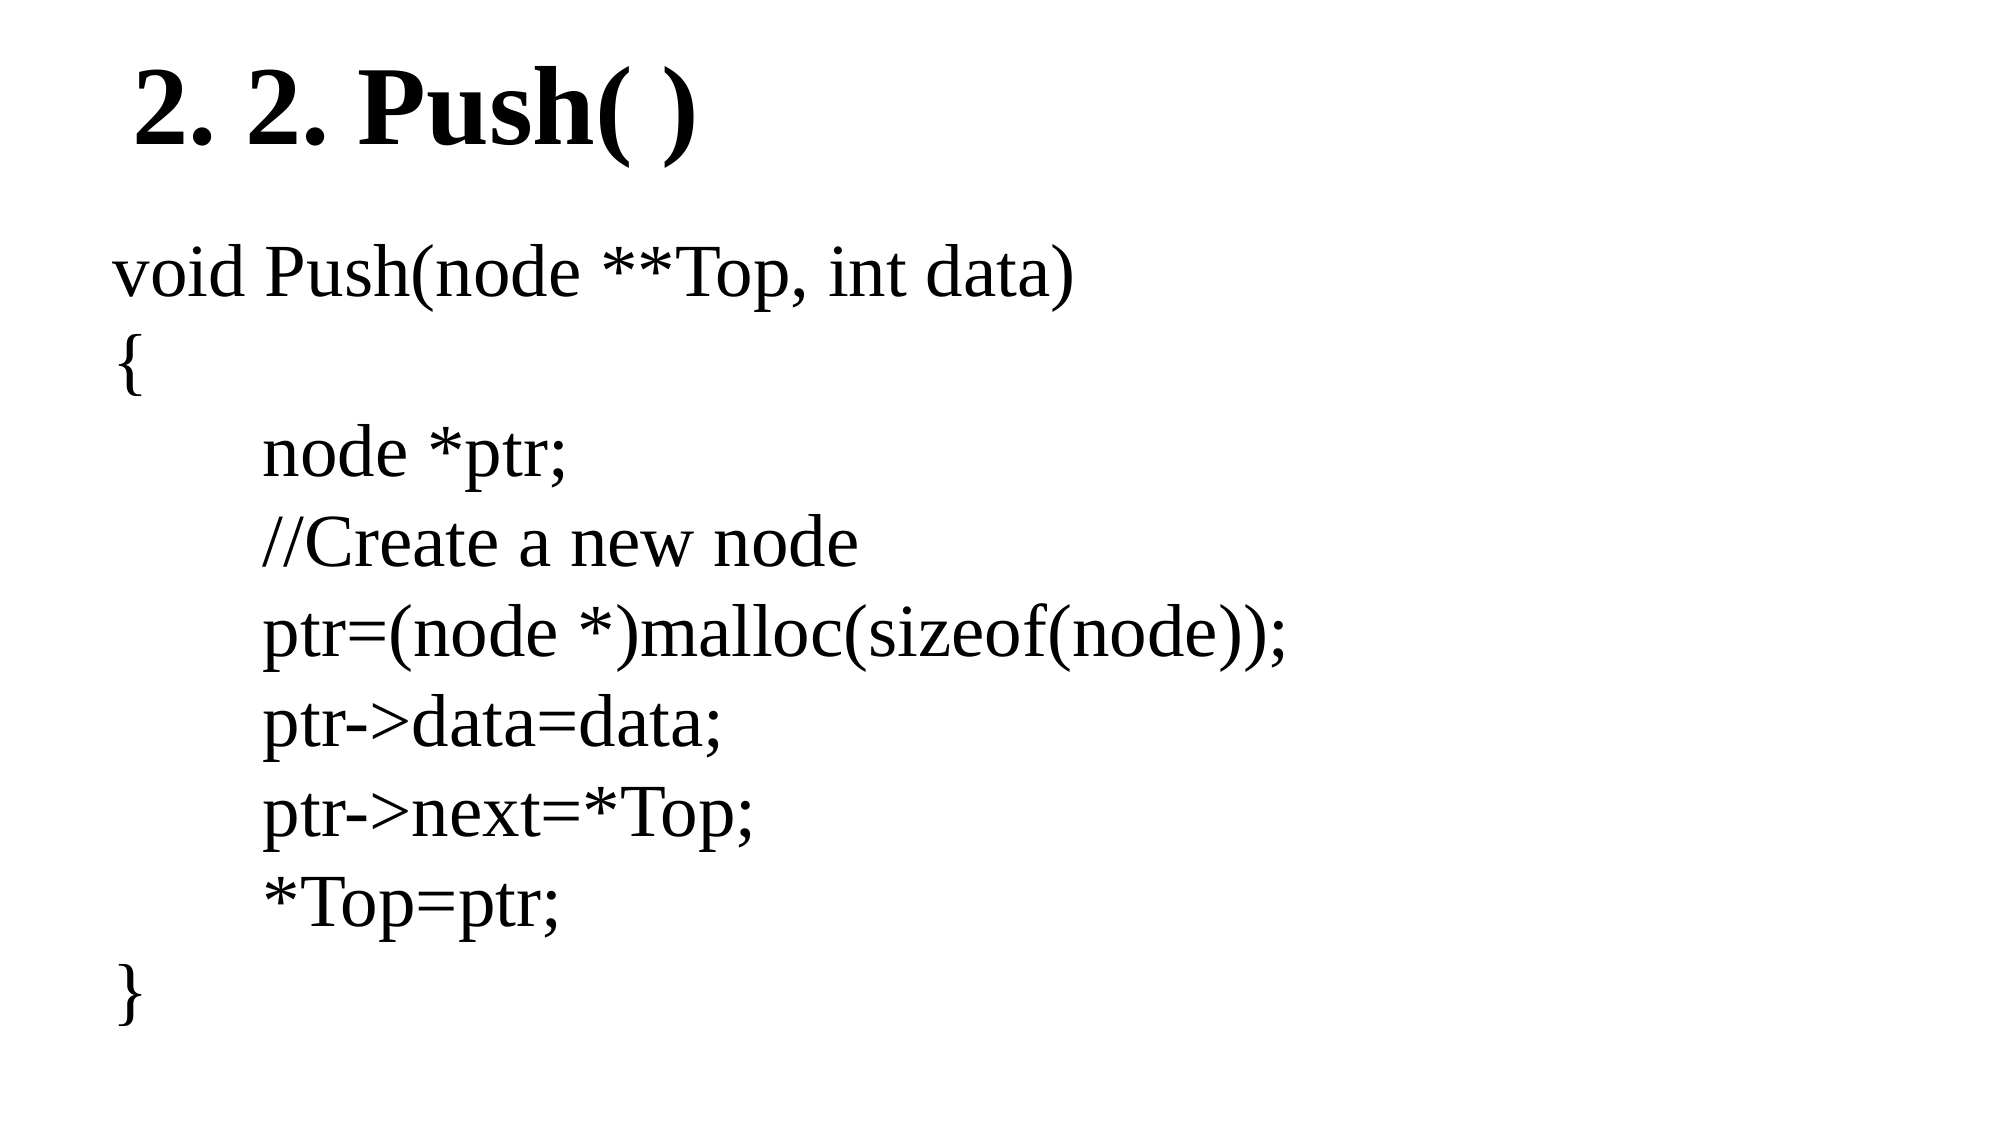

2. 2. Push( )
void Push(node **Top, int data)
{
	node *ptr;
	//Create a new node
        ptr=(node *)malloc(sizeof(node));
	ptr->data=data;
	ptr->next=*Top;
	*Top=ptr;
}